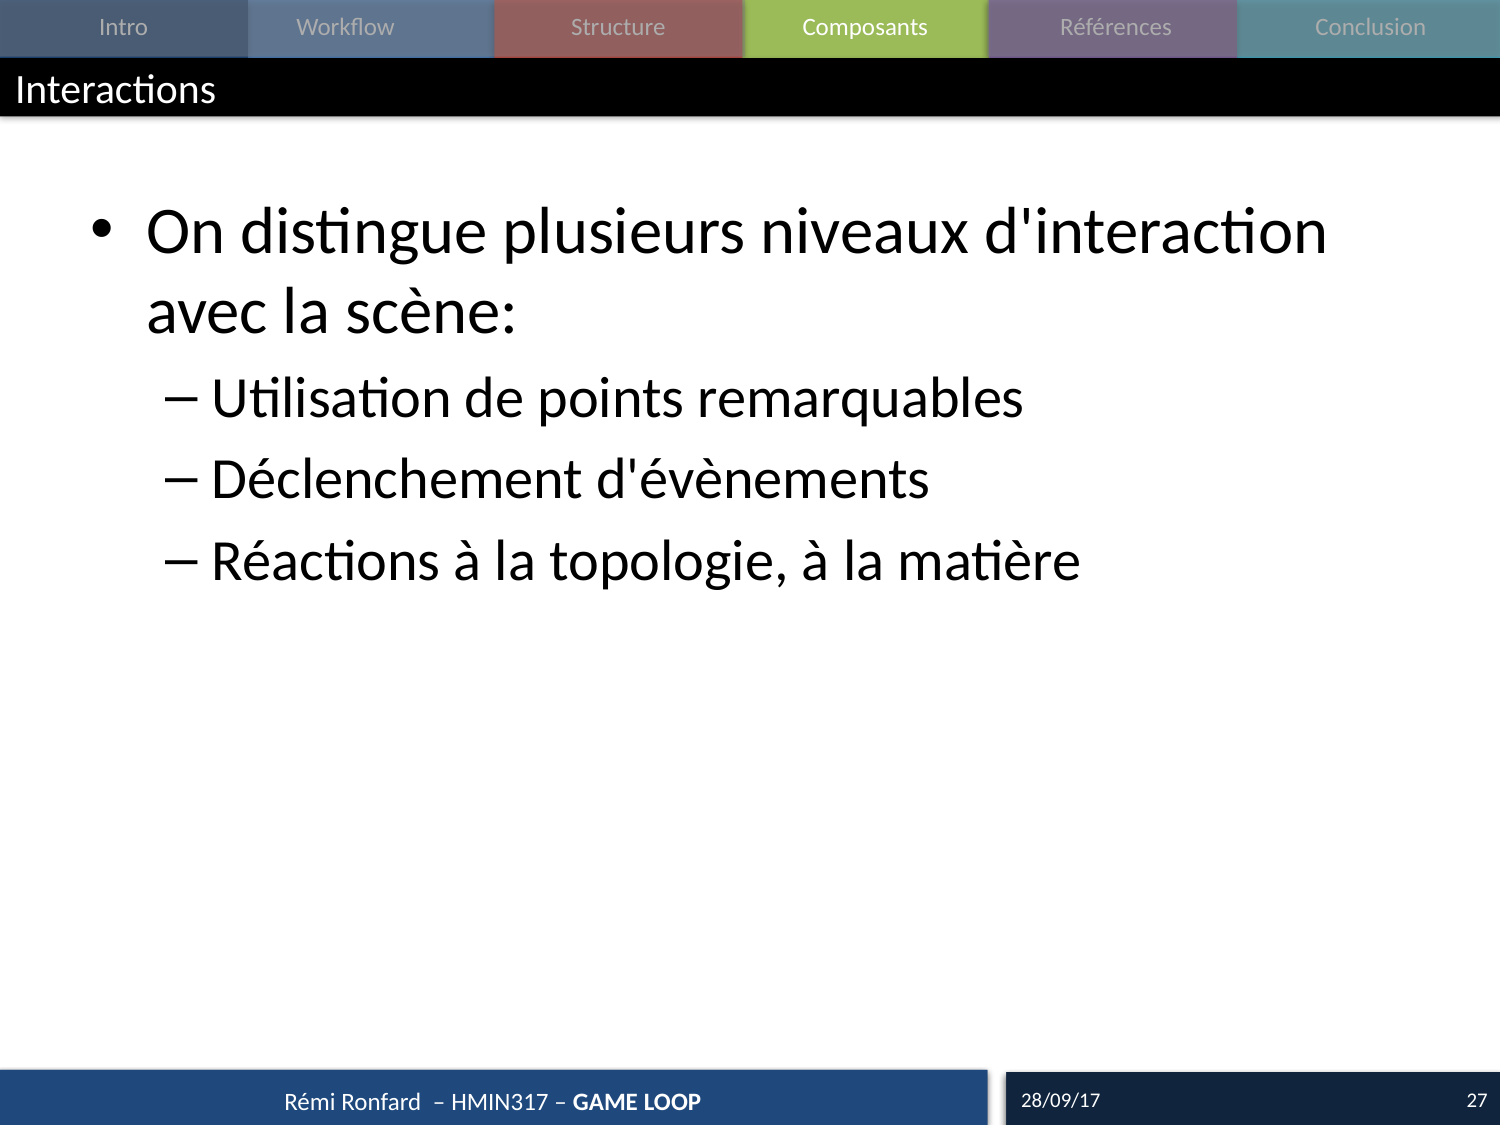

# Interactions
On distingue plusieurs niveaux d'interaction avec la scène:
Utilisation de points remarquables
Déclenchement d'évènements
Réactions à la topologie, à la matière
28/09/17
27
Rémi Ronfard  – HMIN317 – GAME LOOP